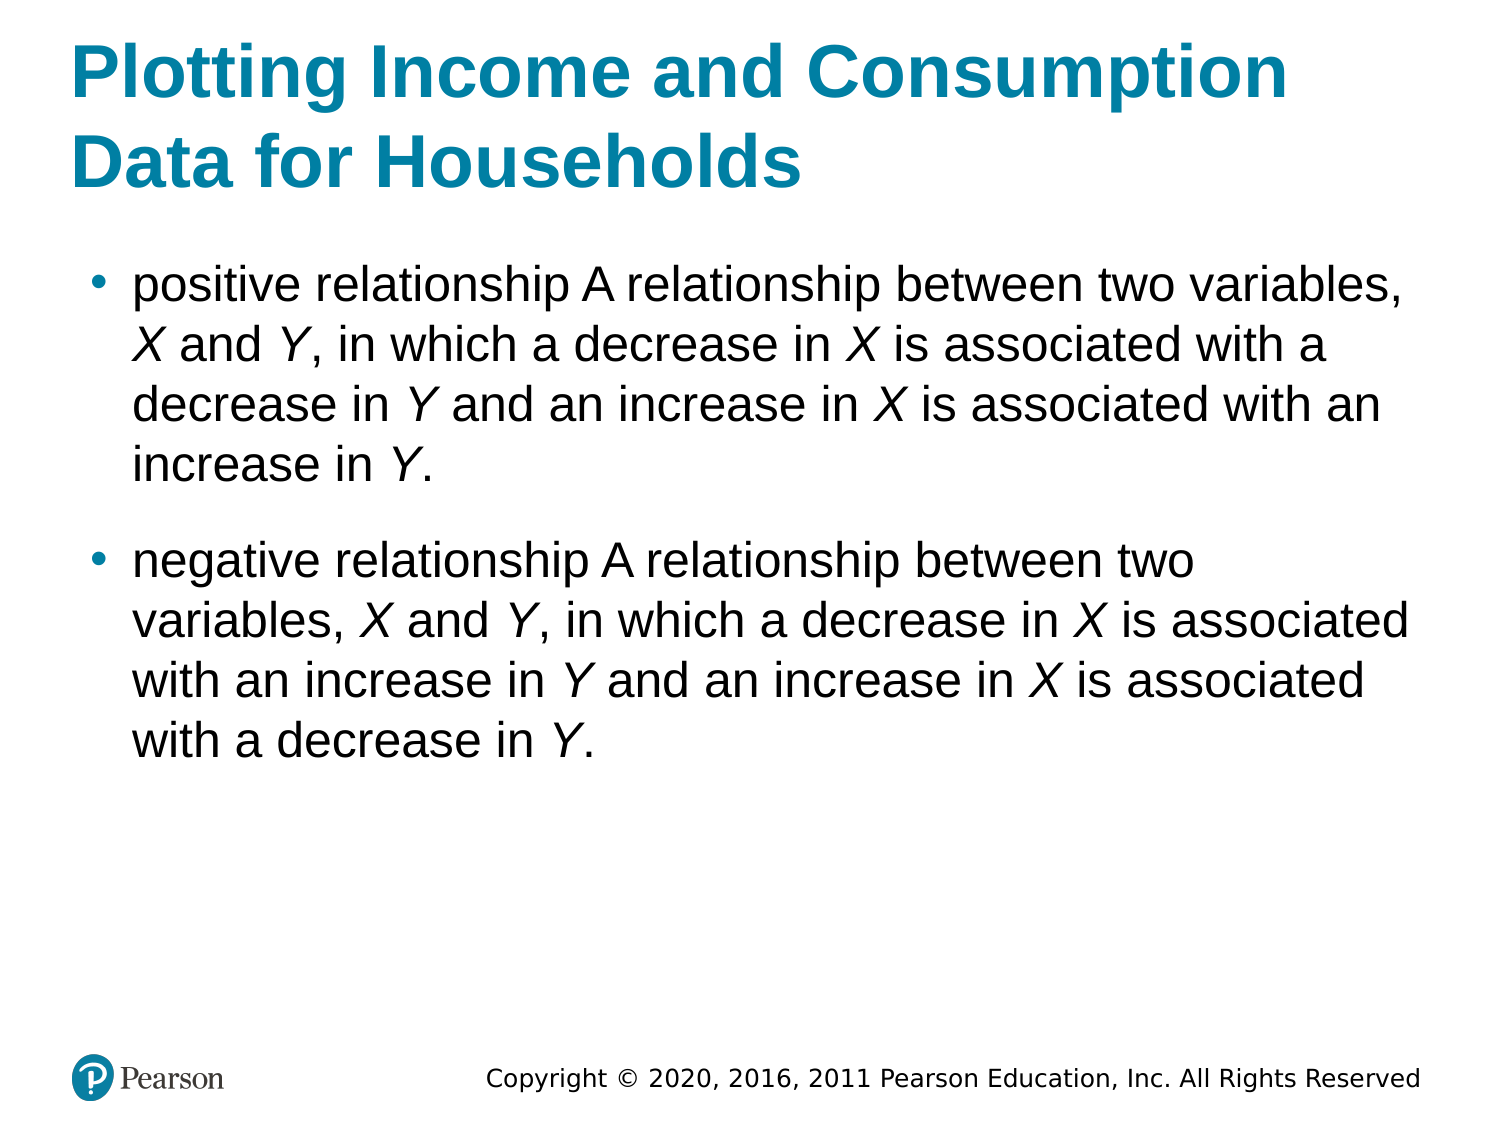

# Plotting Income and Consumption Data for Households
positive relationship A relationship between two variables, X and Y, in which a decrease in X is associated with a decrease in Y and an increase in X is associated with an increase in Y.
negative relationship A relationship between two variables, X and Y, in which a decrease in X is associated with an increase in Y and an increase in X is associated with a decrease in Y.